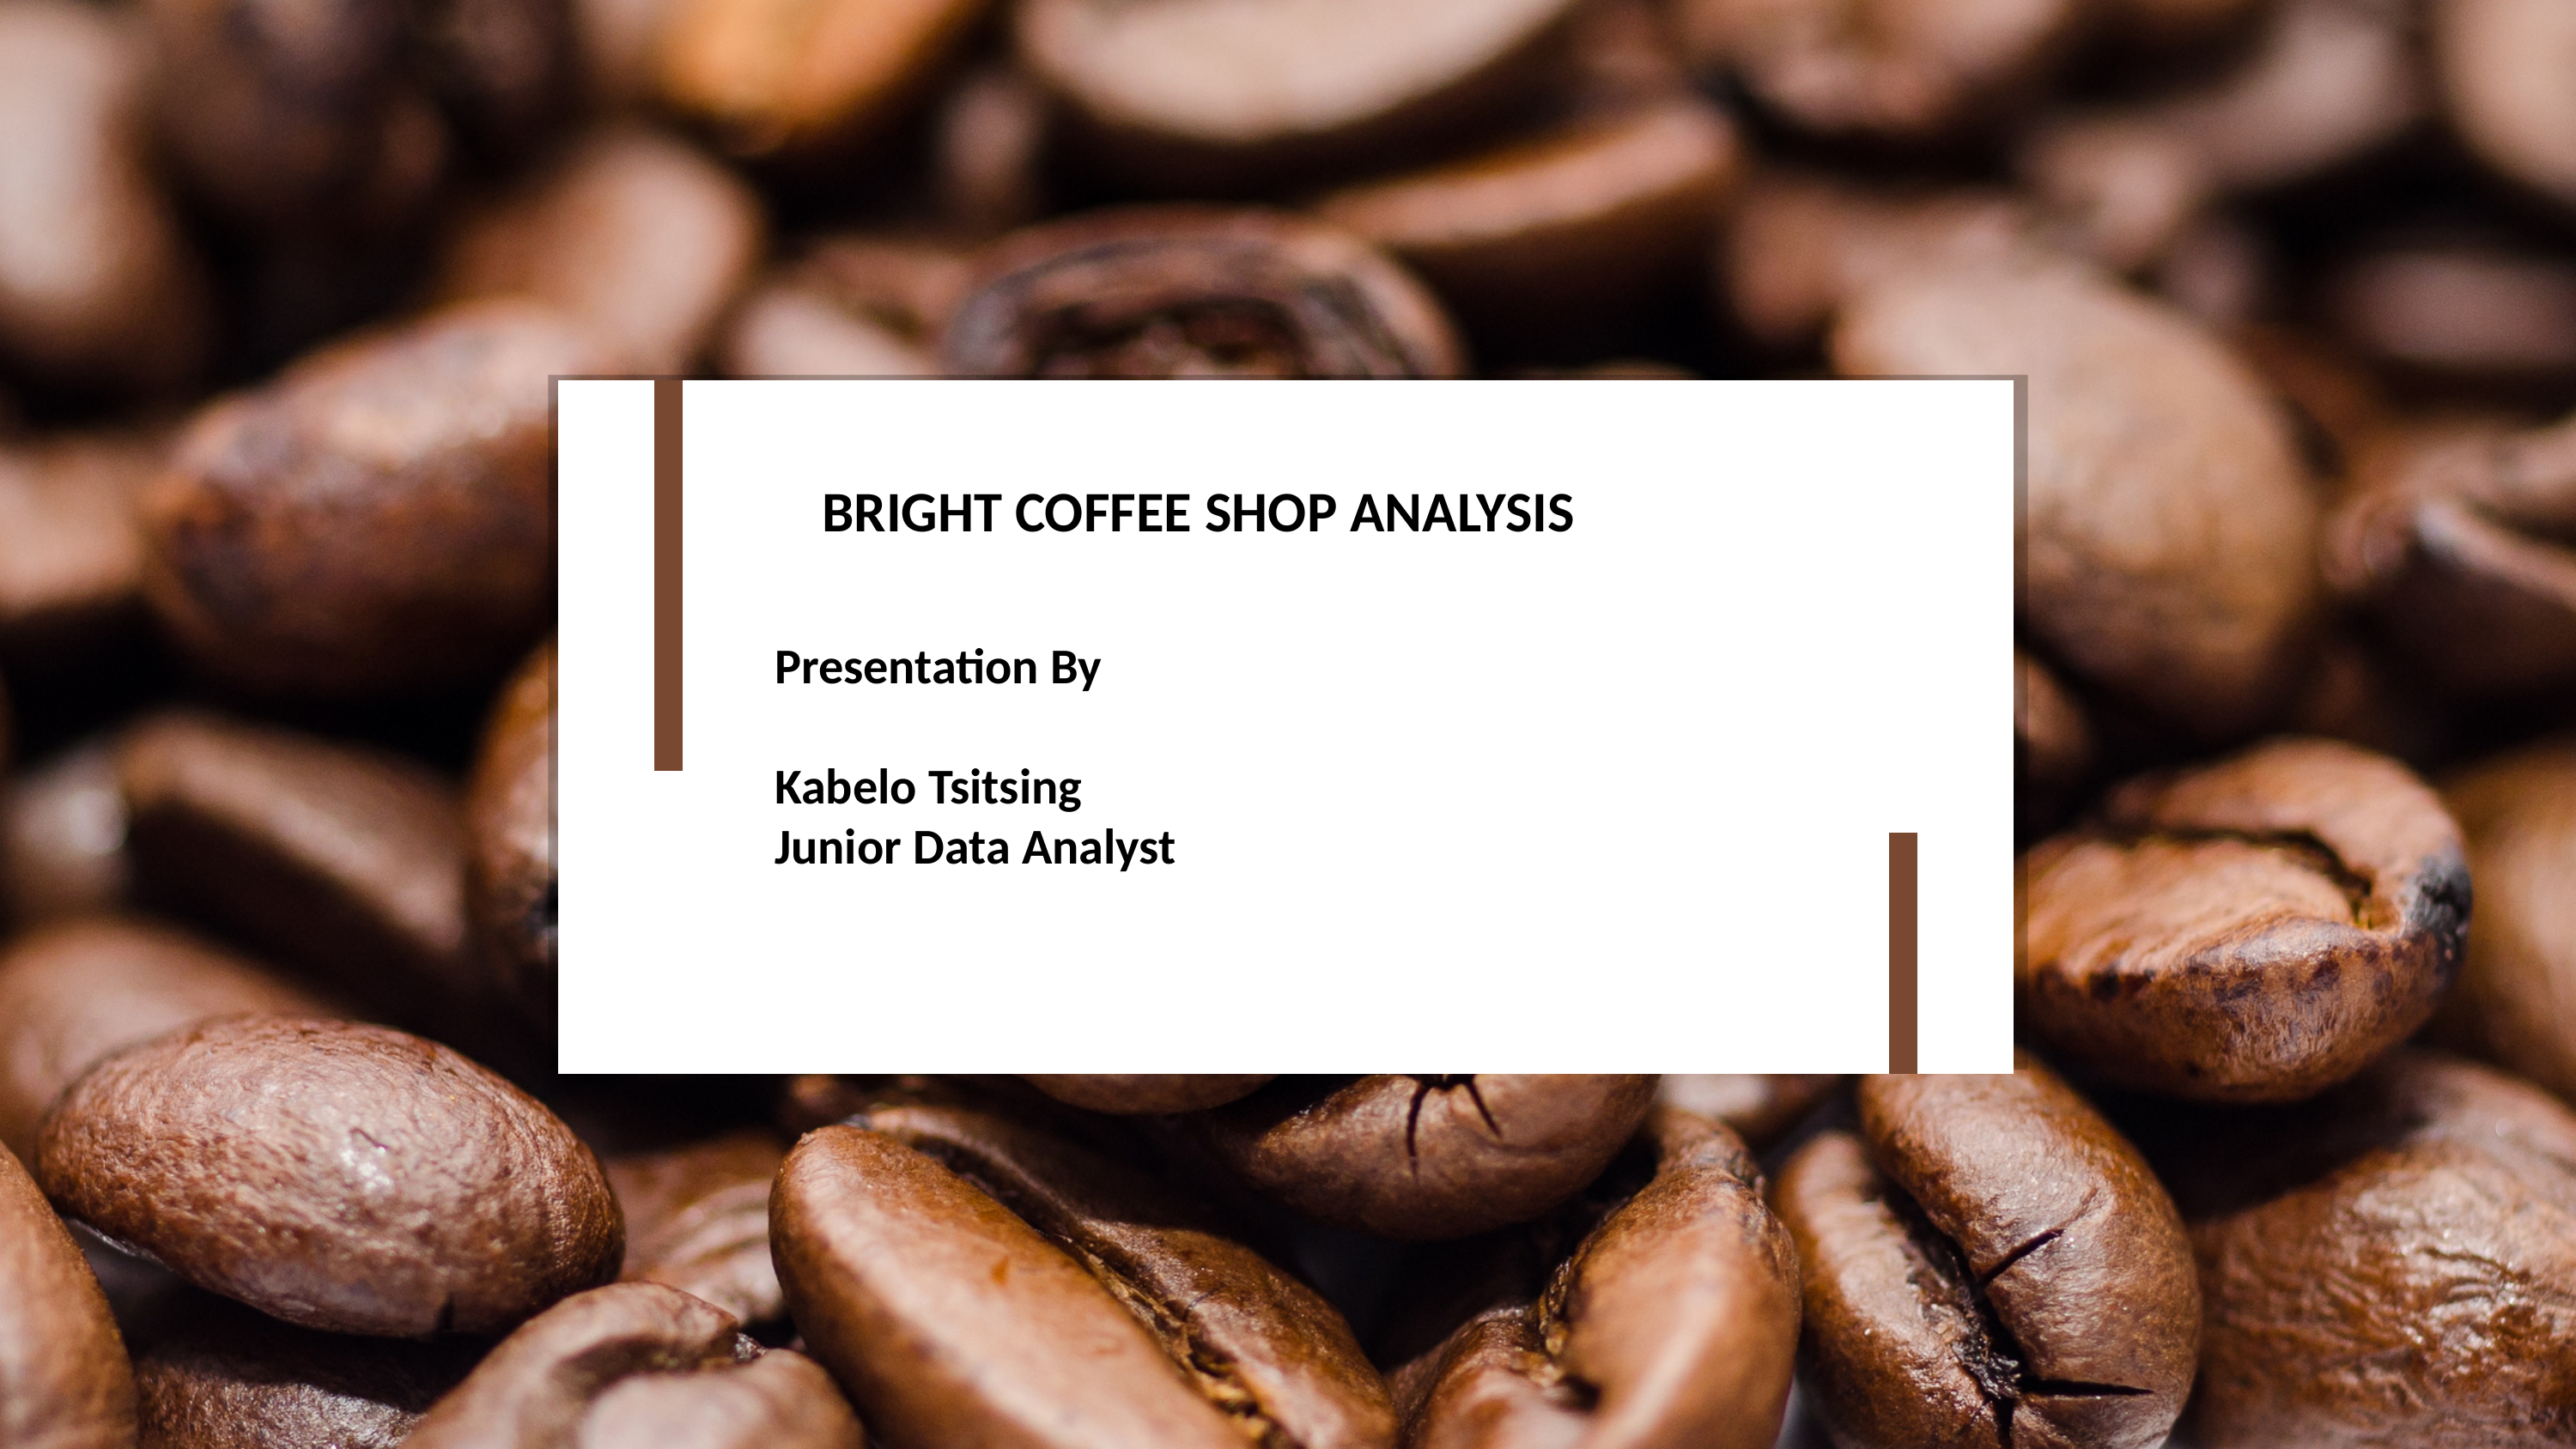

BRIGHT COFFEE SHOP ANALYSIS

Presentation By

Kabelo Tsitsing
Junior Data Analyst